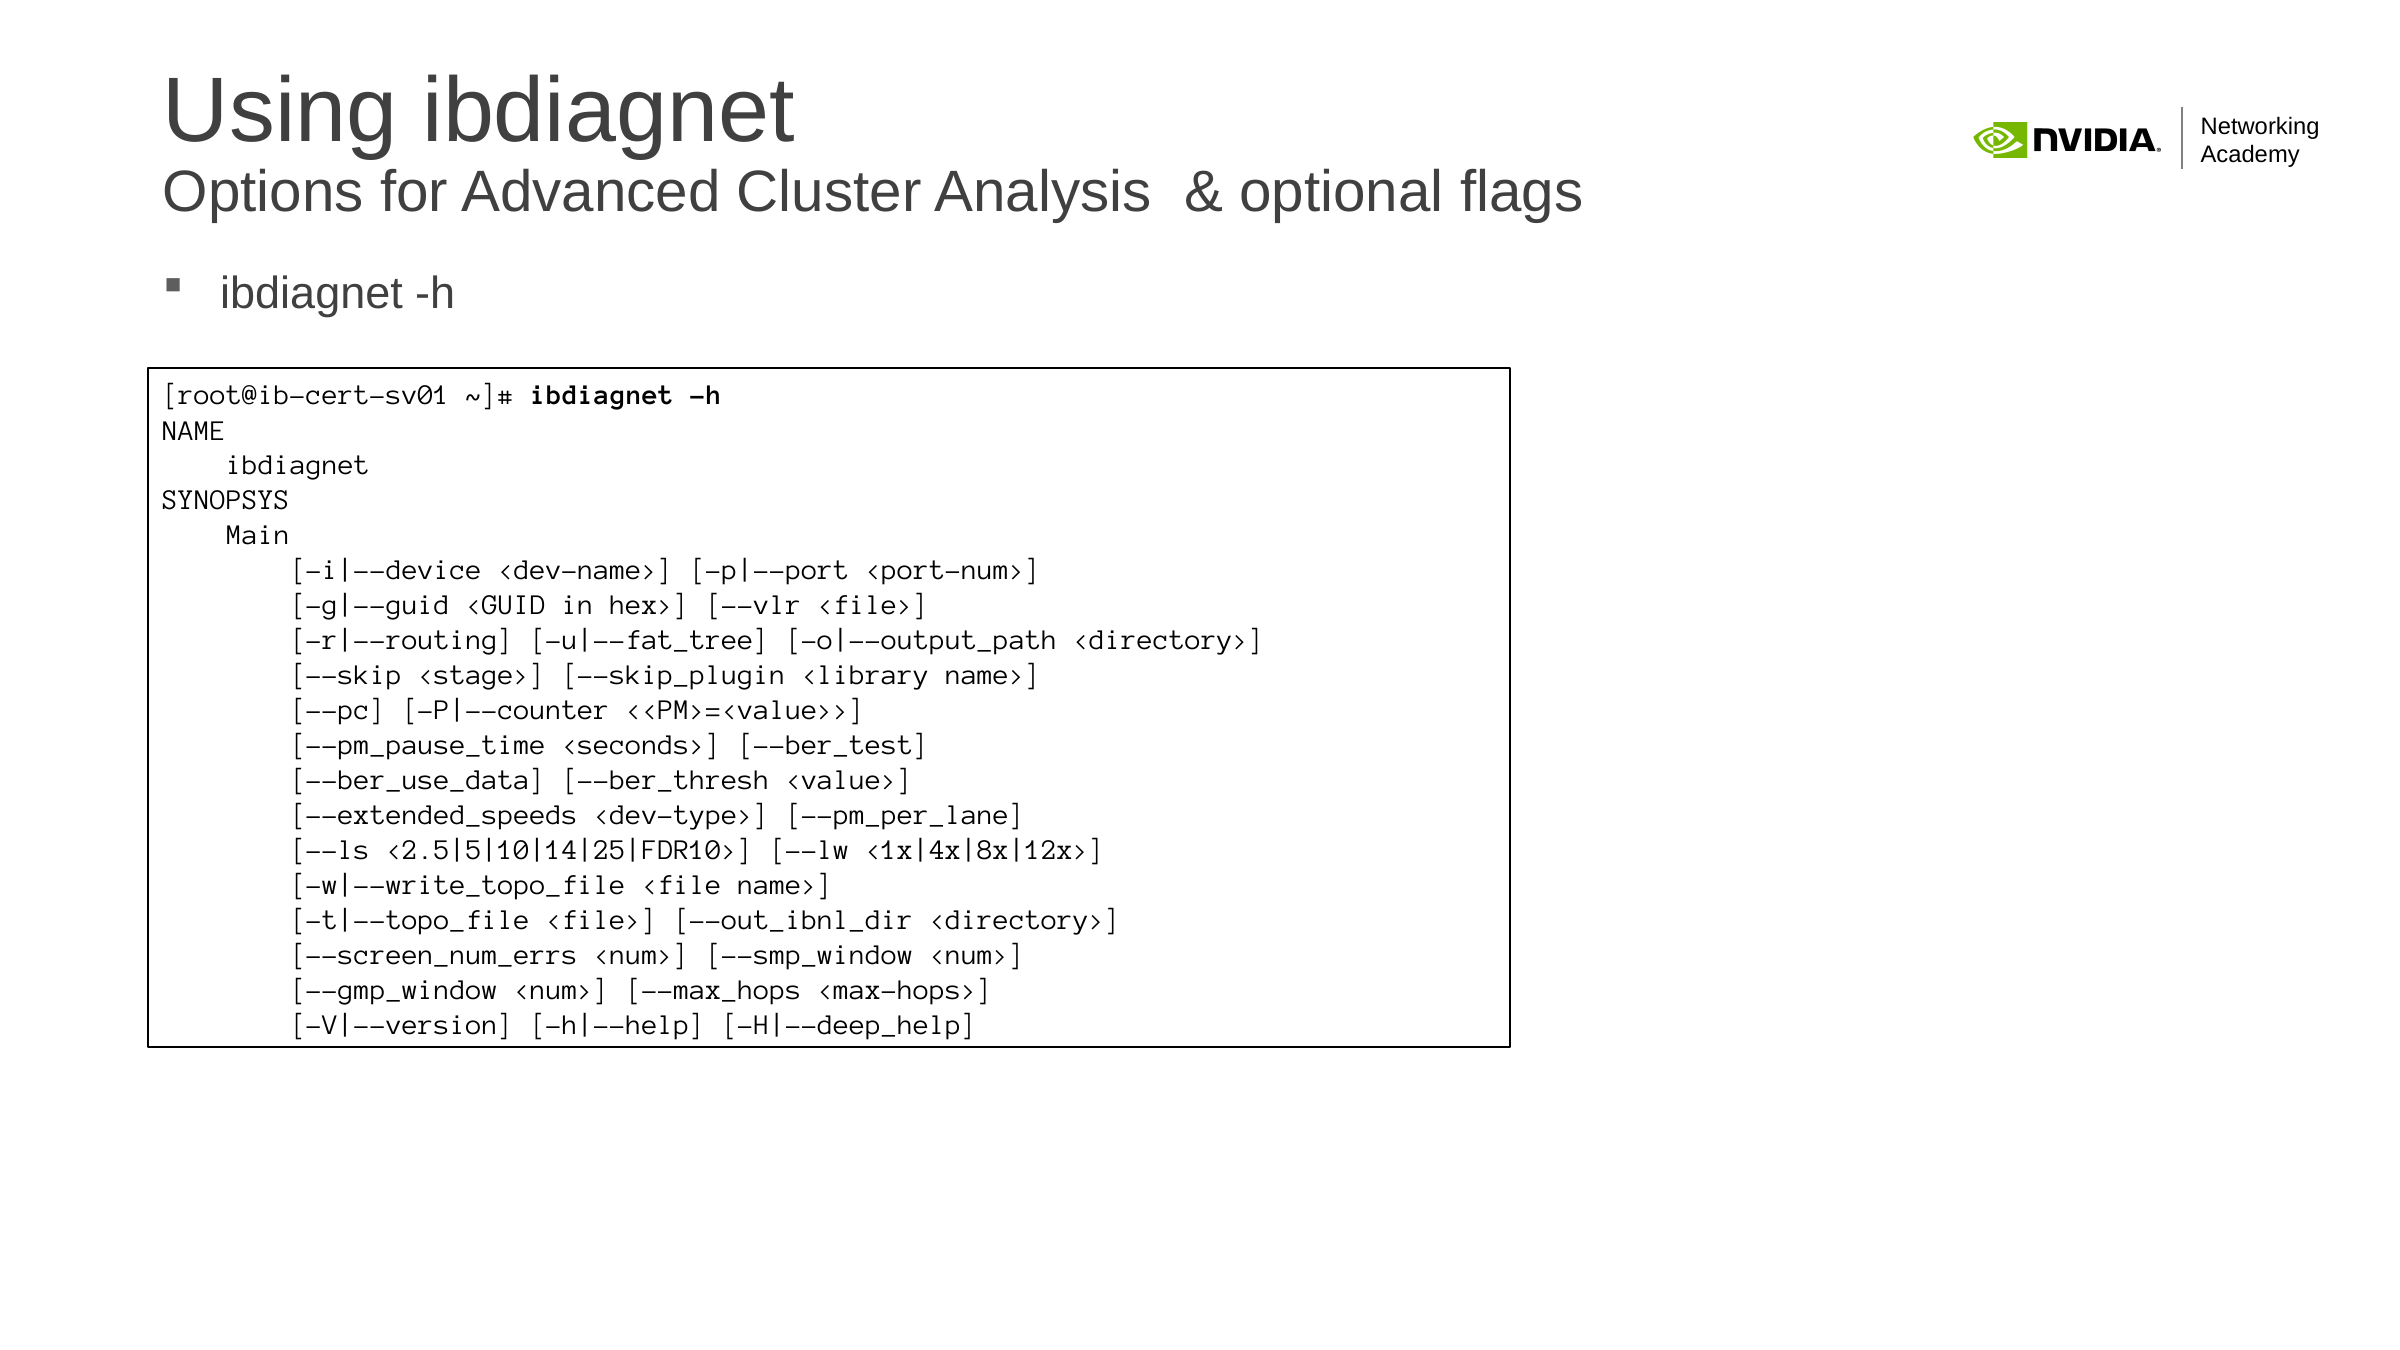

# Using ibdiagnet Options for Advanced Cluster Analysis  & optional flags
ibdiagnet -h
[root@ib-cert-sv01 ~]# ibdiagnet -h
NAME
    ibdiagnet
SYNOPSYS
    Main
        [-i|--device <dev-name>] [-p|--port <port-num>]
        [-g|--guid <GUID in hex>] [--vlr <file>]
        [-r|--routing] [-u|--fat_tree] [-o|--output_path <directory>]
        [--skip <stage>] [--skip_plugin <library name>]
        [--pc] [-P|--counter <<PM>=<value>>]
        [--pm_pause_time <seconds>] [--ber_test]
        [--ber_use_data] [--ber_thresh <value>]
        [--extended_speeds <dev-type>] [--pm_per_lane]
        [--ls <2.5|5|10|14|25|FDR10>] [--lw <1x|4x|8x|12x>]
        [-w|--write_topo_file <file name>]
        [-t|--topo_file <file>] [--out_ibnl_dir <directory>]
        [--screen_num_errs <num>] [--smp_window <num>]
        [--gmp_window <num>] [--max_hops <max-hops>]
        [-V|--version] [-h|--help] [-H|--deep_help]